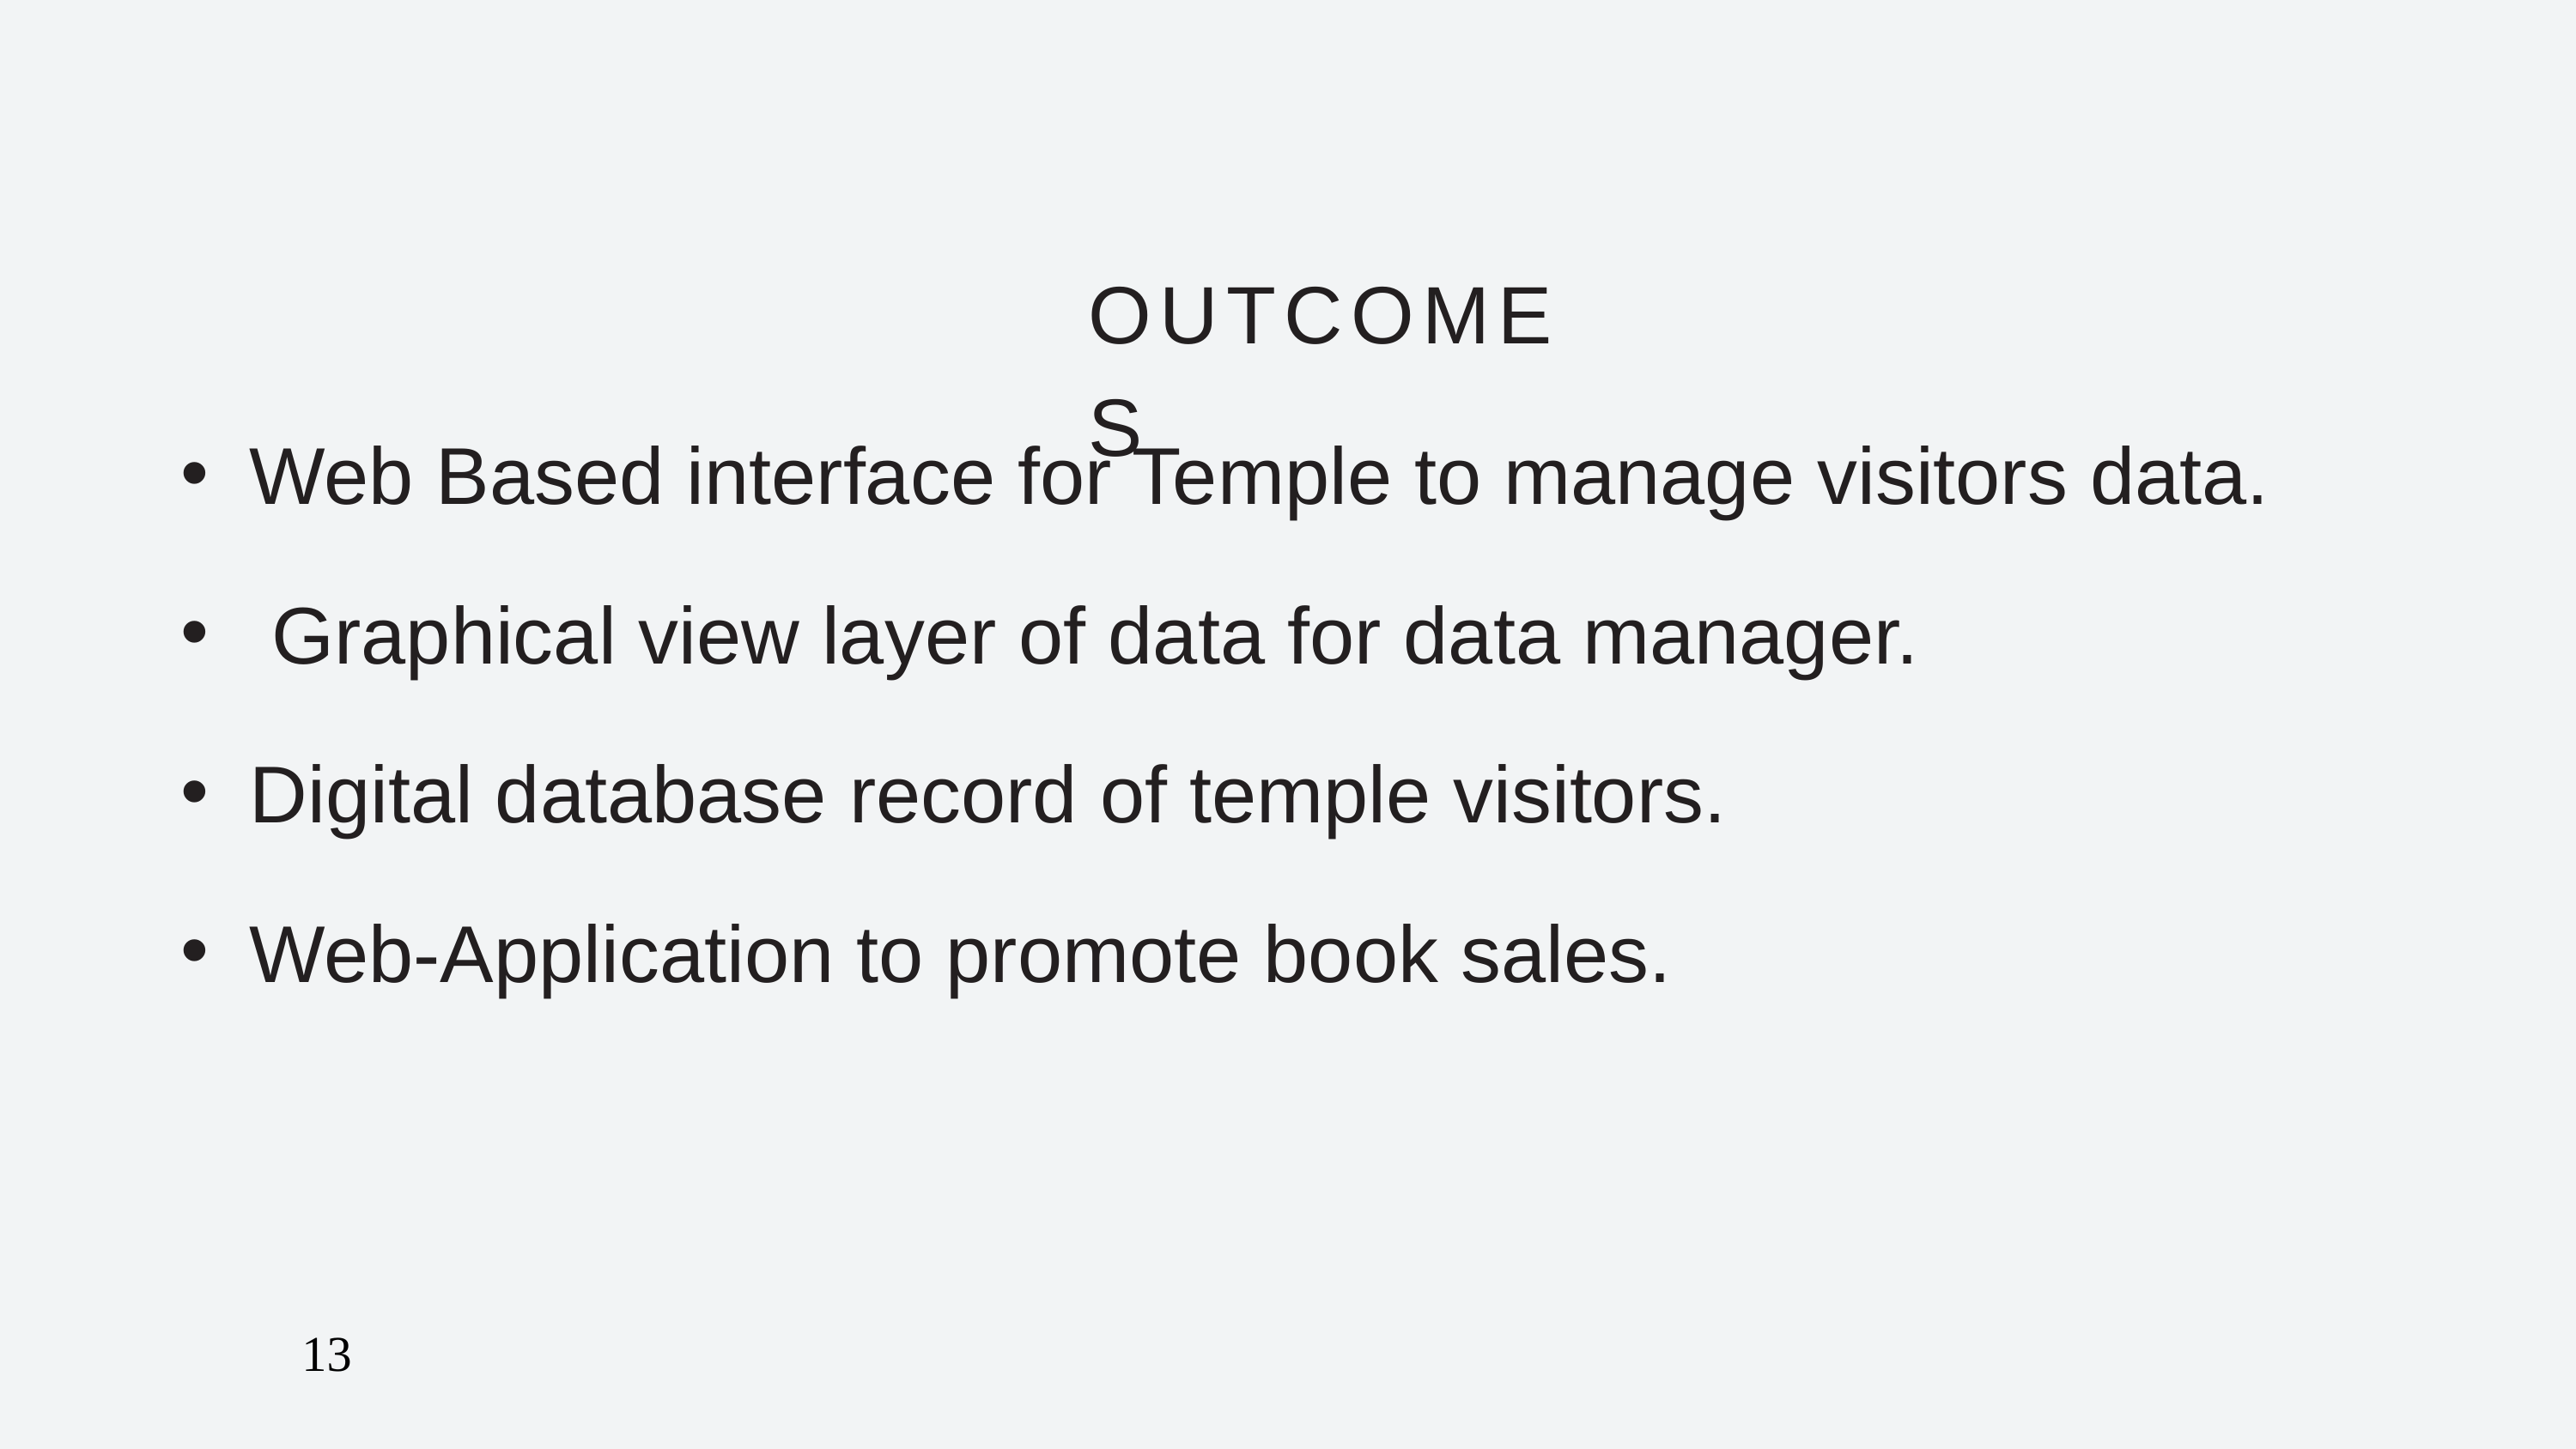

OUTCOMES
Web Based interface for Temple to manage visitors data.
 Graphical view layer of data for data manager.
Digital database record of temple visitors.
Web-Application to promote book sales.
13